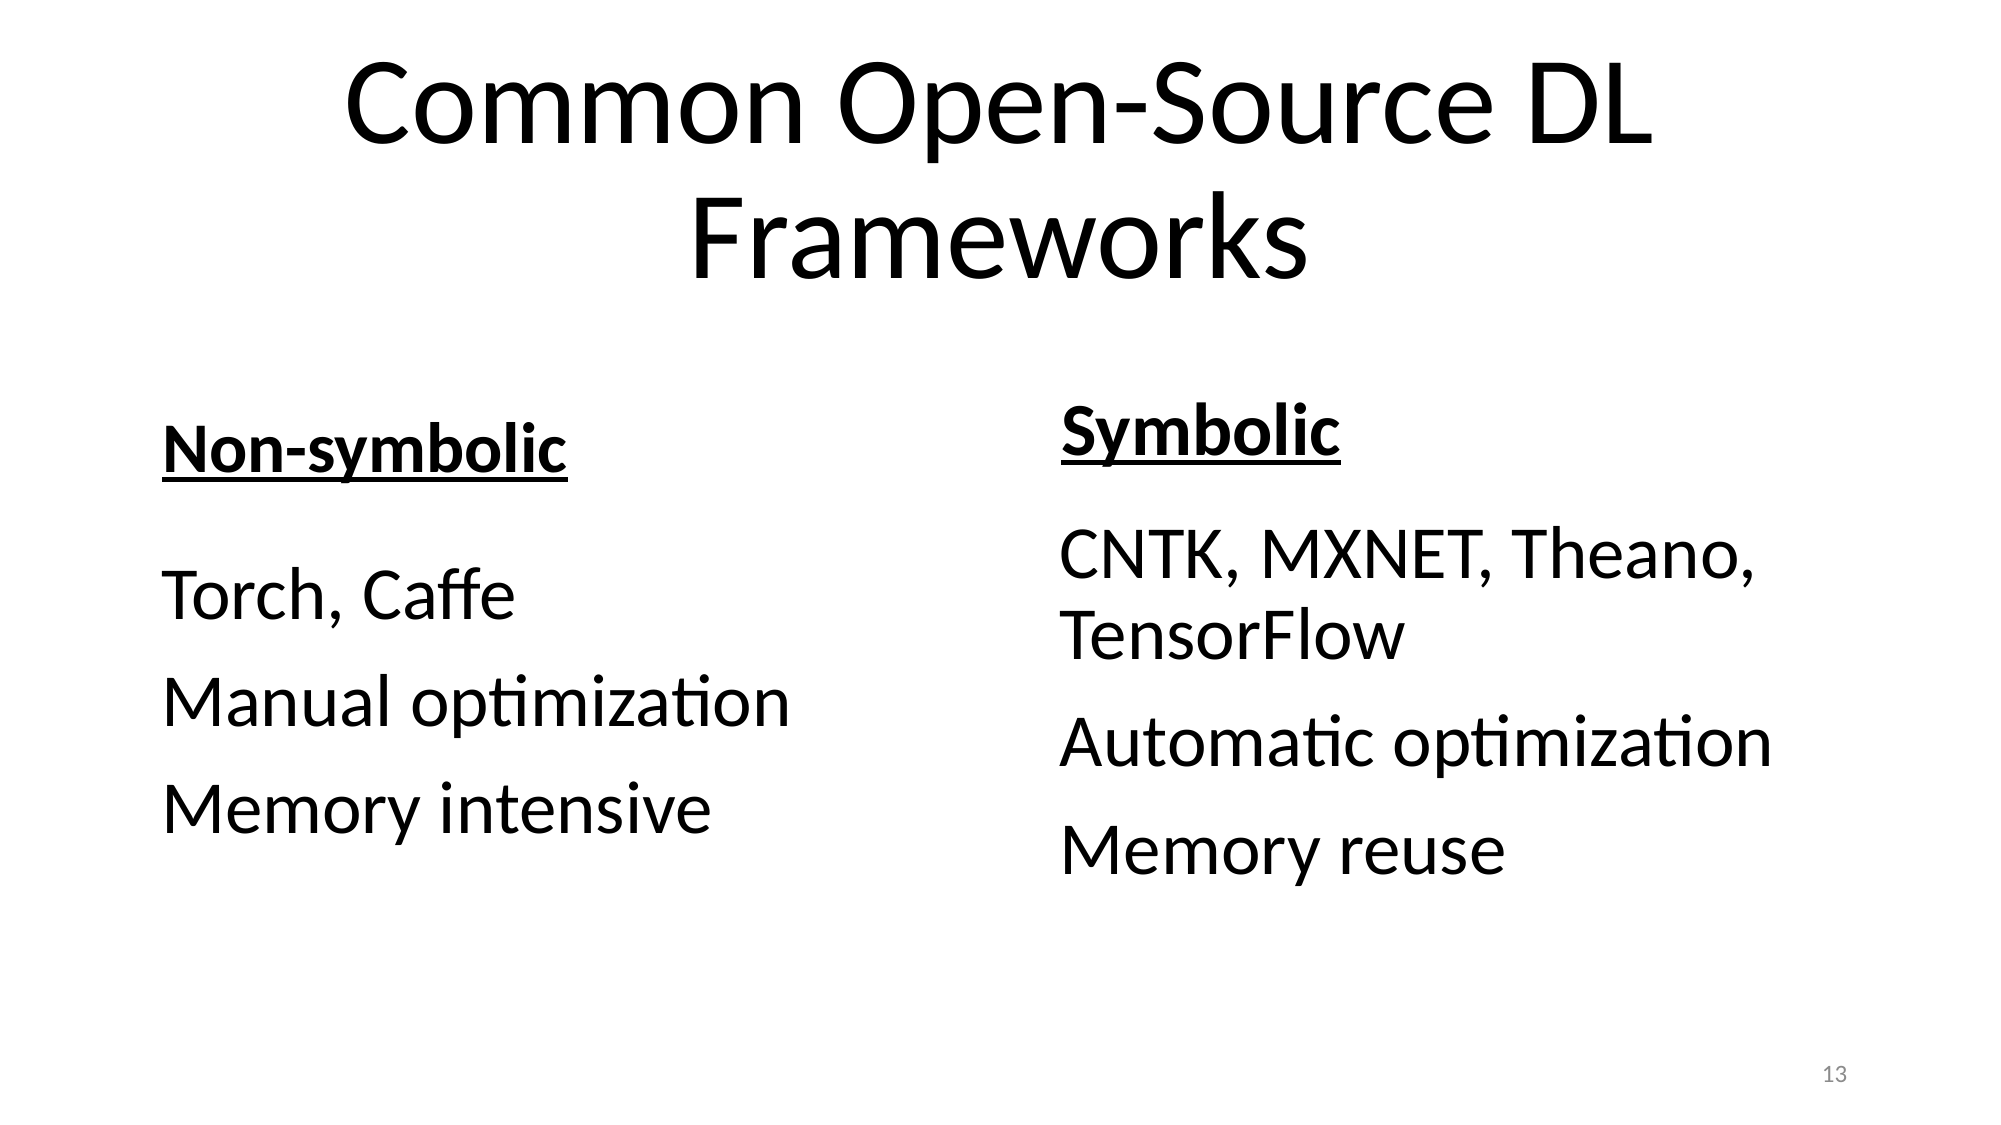

# Common Open-Source DL Frameworks

Symbolic
Non-symbolic
Torch, Caffe
Manual optimization
Memory intensive
CNTK, MXNET, Theano, TensorFlow
Automatic optimization
Memory reuse
13